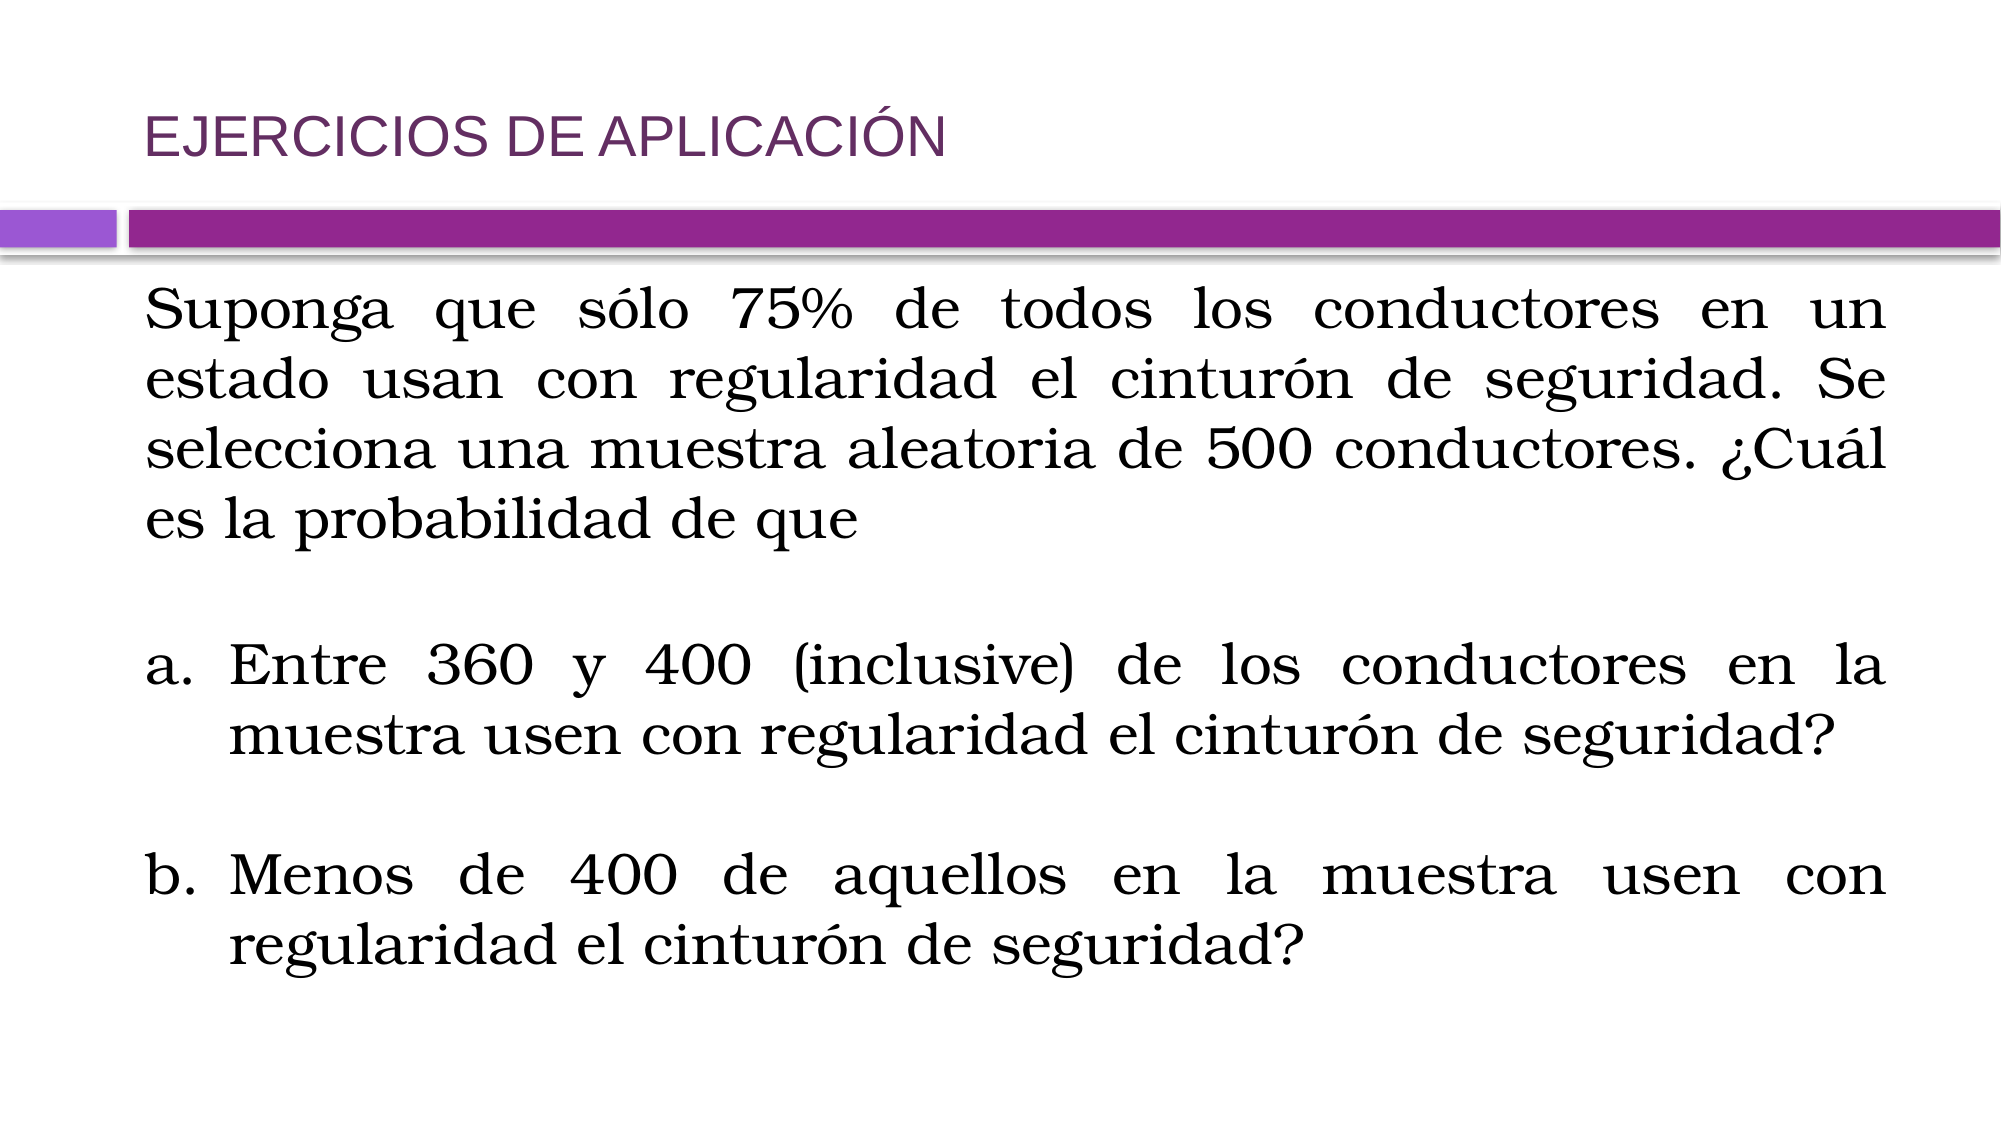

Ejercicios de aplicación
Suponga que sólo 75% de todos los conductores en un estado usan con regularidad el cinturón de seguridad. Se selecciona una muestra aleatoria de 500 conductores. ¿Cuál es la probabilidad de que

Entre 360 y 400 (inclusive) de los conductores en la muestra usen con regularidad el cinturón de seguridad?

Menos de 400 de aquellos en la muestra usen con regularidad el cinturón de seguridad?